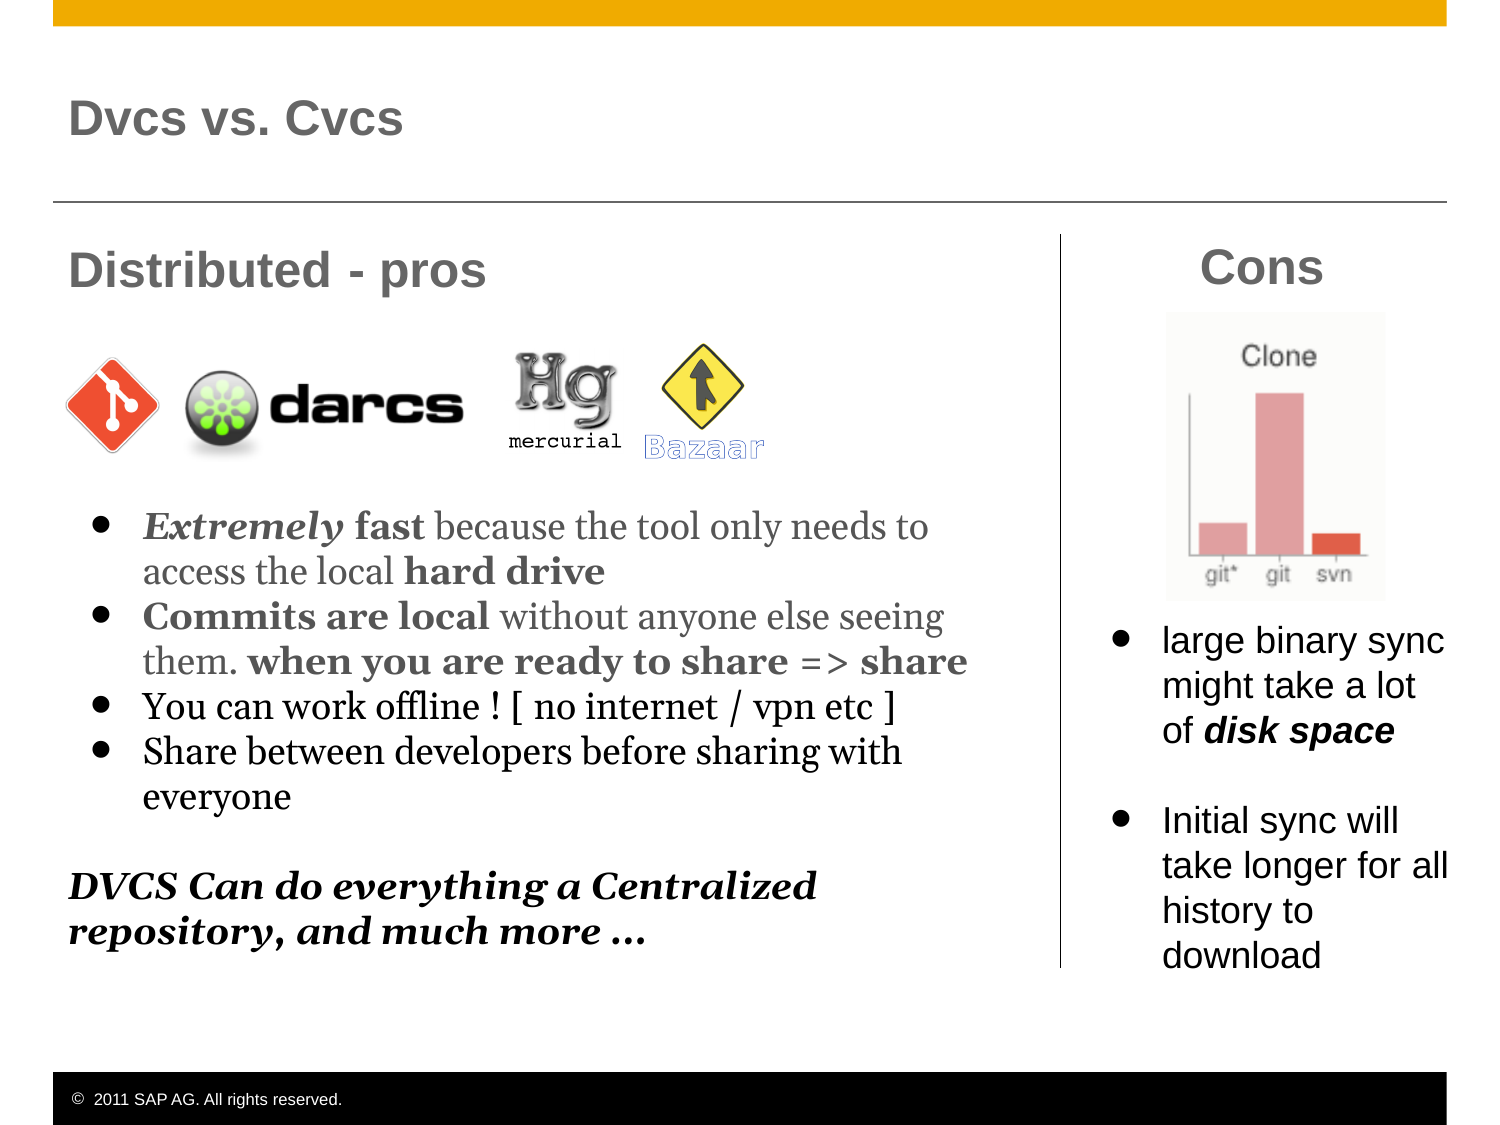

# Dvcs vs. Cvcs

Cons
Distributed - pros

Extremely fast because the tool only needs to access the local hard drive
Commits are local without anyone else seeing them. when you are ready to share => share
You can work offline ! [ no internet / vpn etc ]
Share between developers before sharing with everyone

DVCS Can do everything a Centralized repository, and much more ...
large binary sync might take a lot of disk space

Initial sync will take longer for all history to download